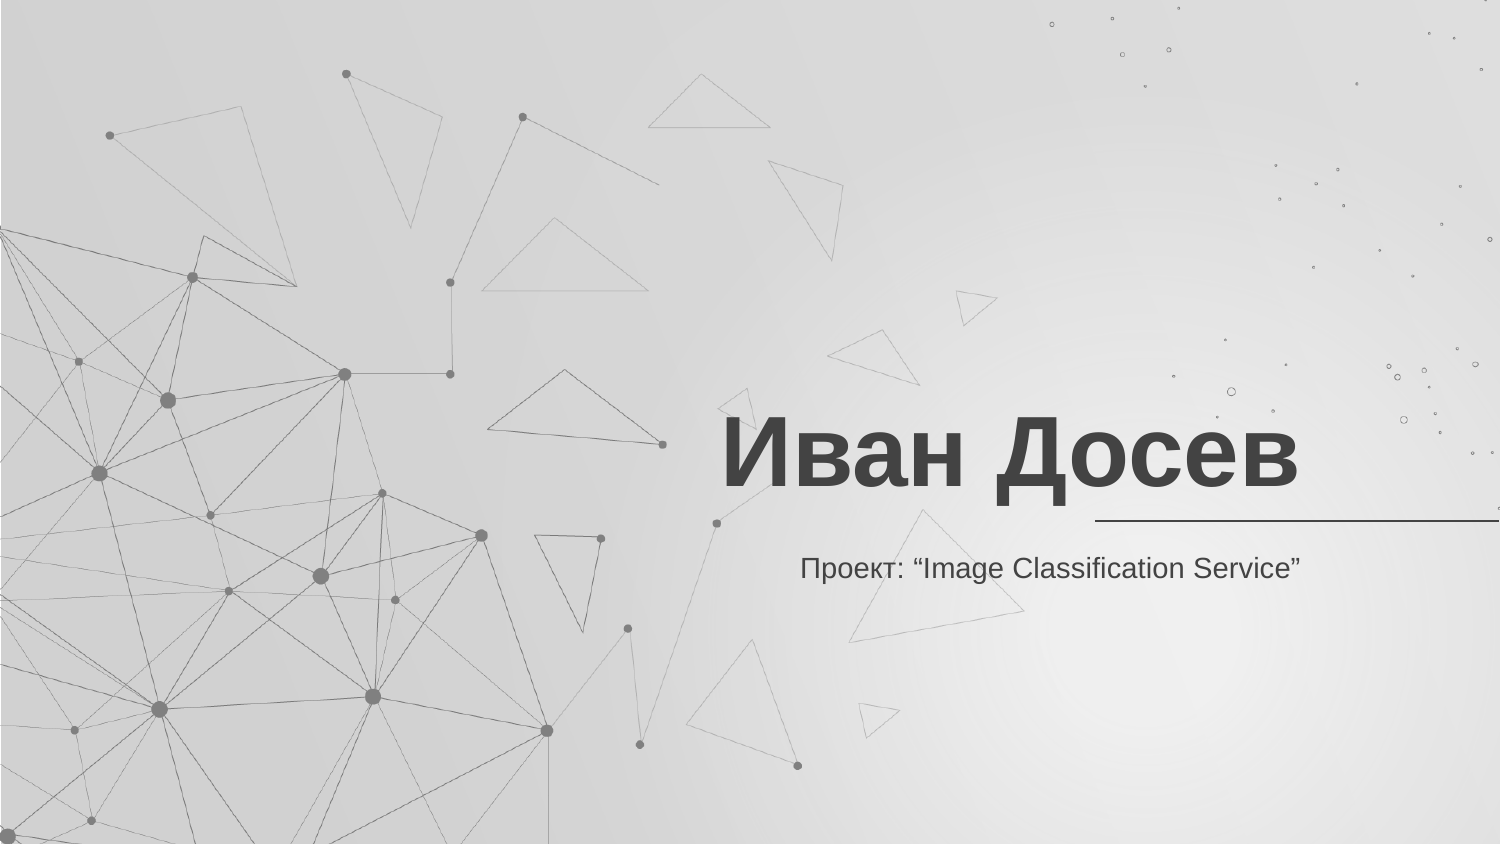

# Иван Досев
Проект: “Image Classification Service”